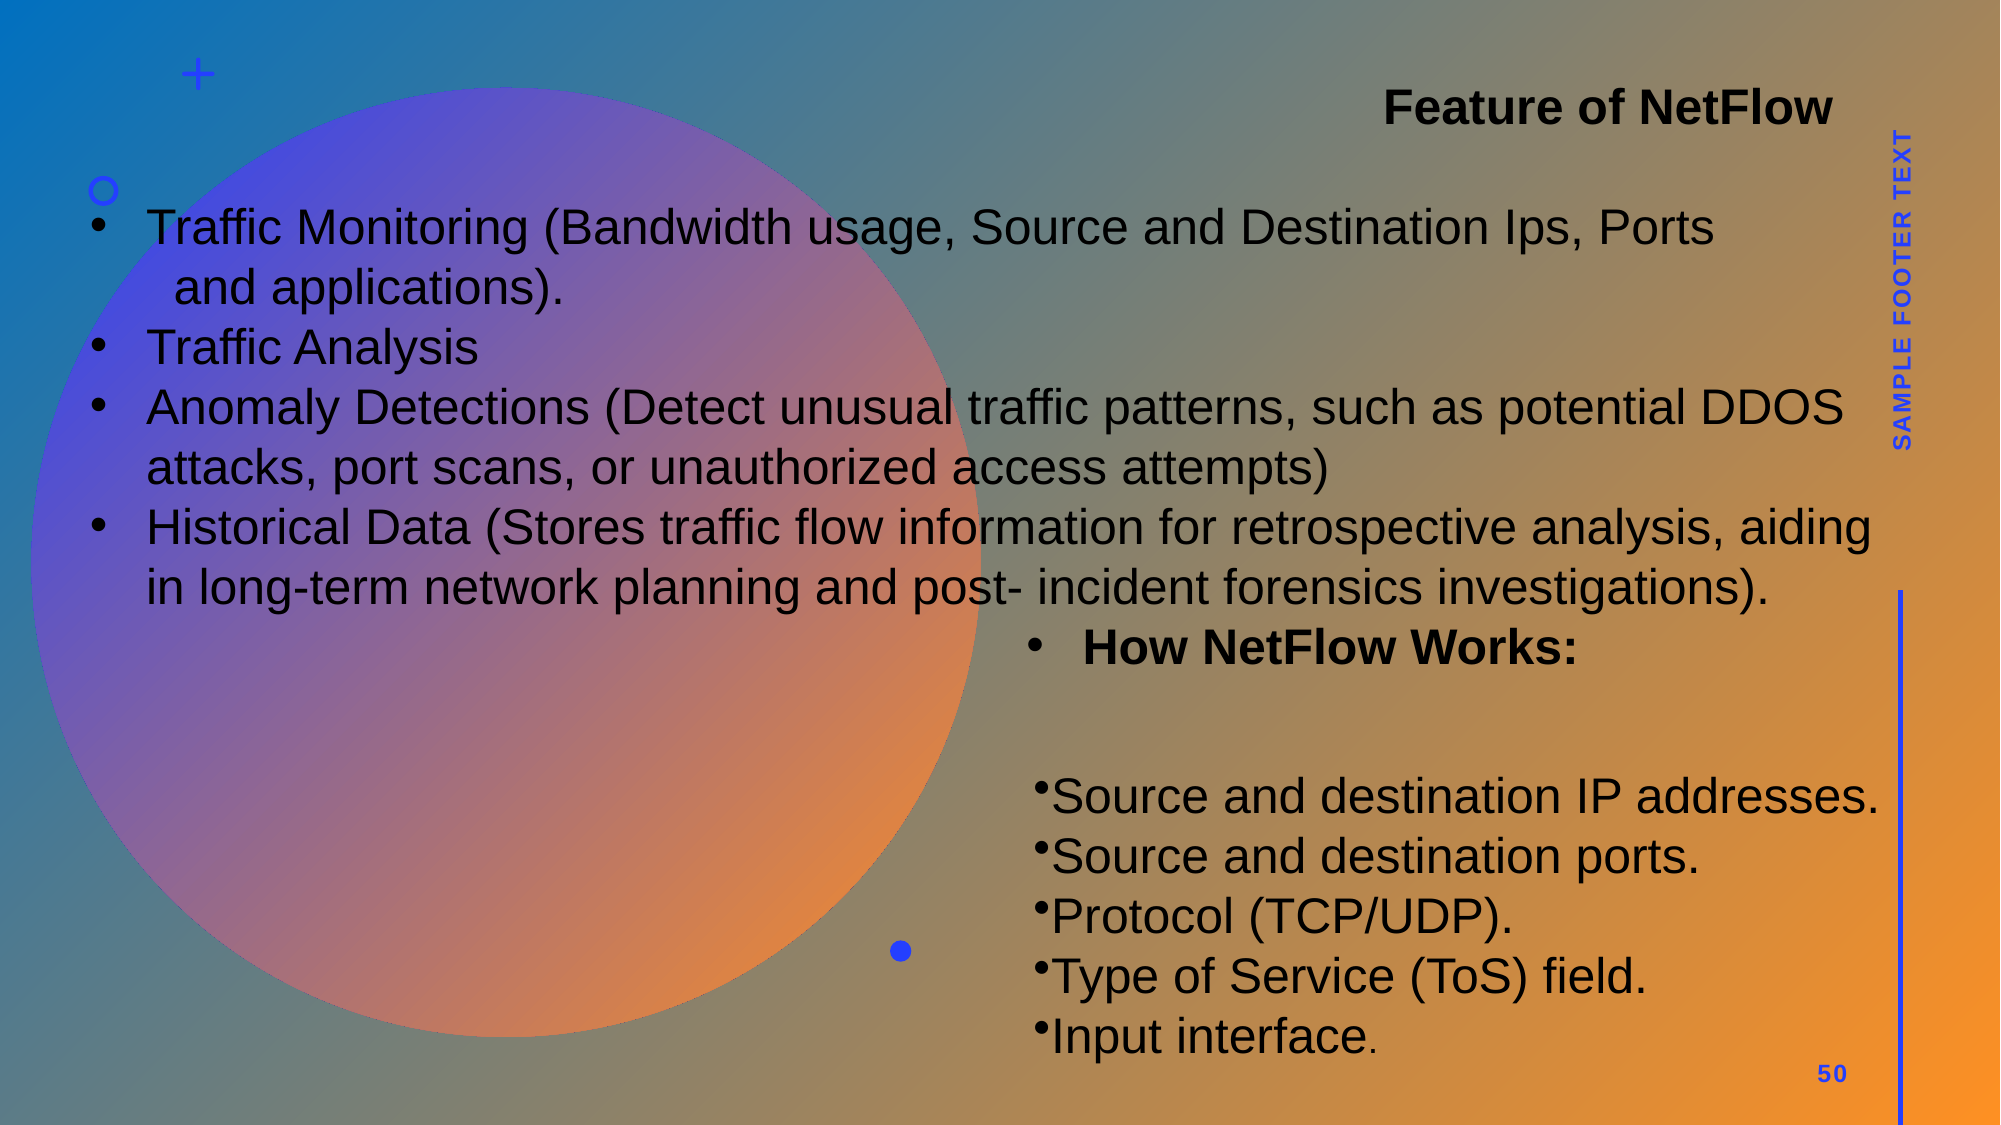

Feature of NetFlow
Traffic Monitoring (Bandwidth usage, Source and Destination Ips, Ports
      and applications).
Traffic Analysis
Anomaly Detections (Detect unusual traffic patterns, such as potential DDOS attacks, port scans, or unauthorized access attempts)
Historical Data (Stores traffic flow information for retrospective analysis, aiding in long-term network planning and post- incident forensics investigations).
How NetFlow Works:

Sample Footer Text

Source and destination IP addresses.
Source and destination ports.
Protocol (TCP/UDP).
Type of Service (ToS) field.
Input interface.
50